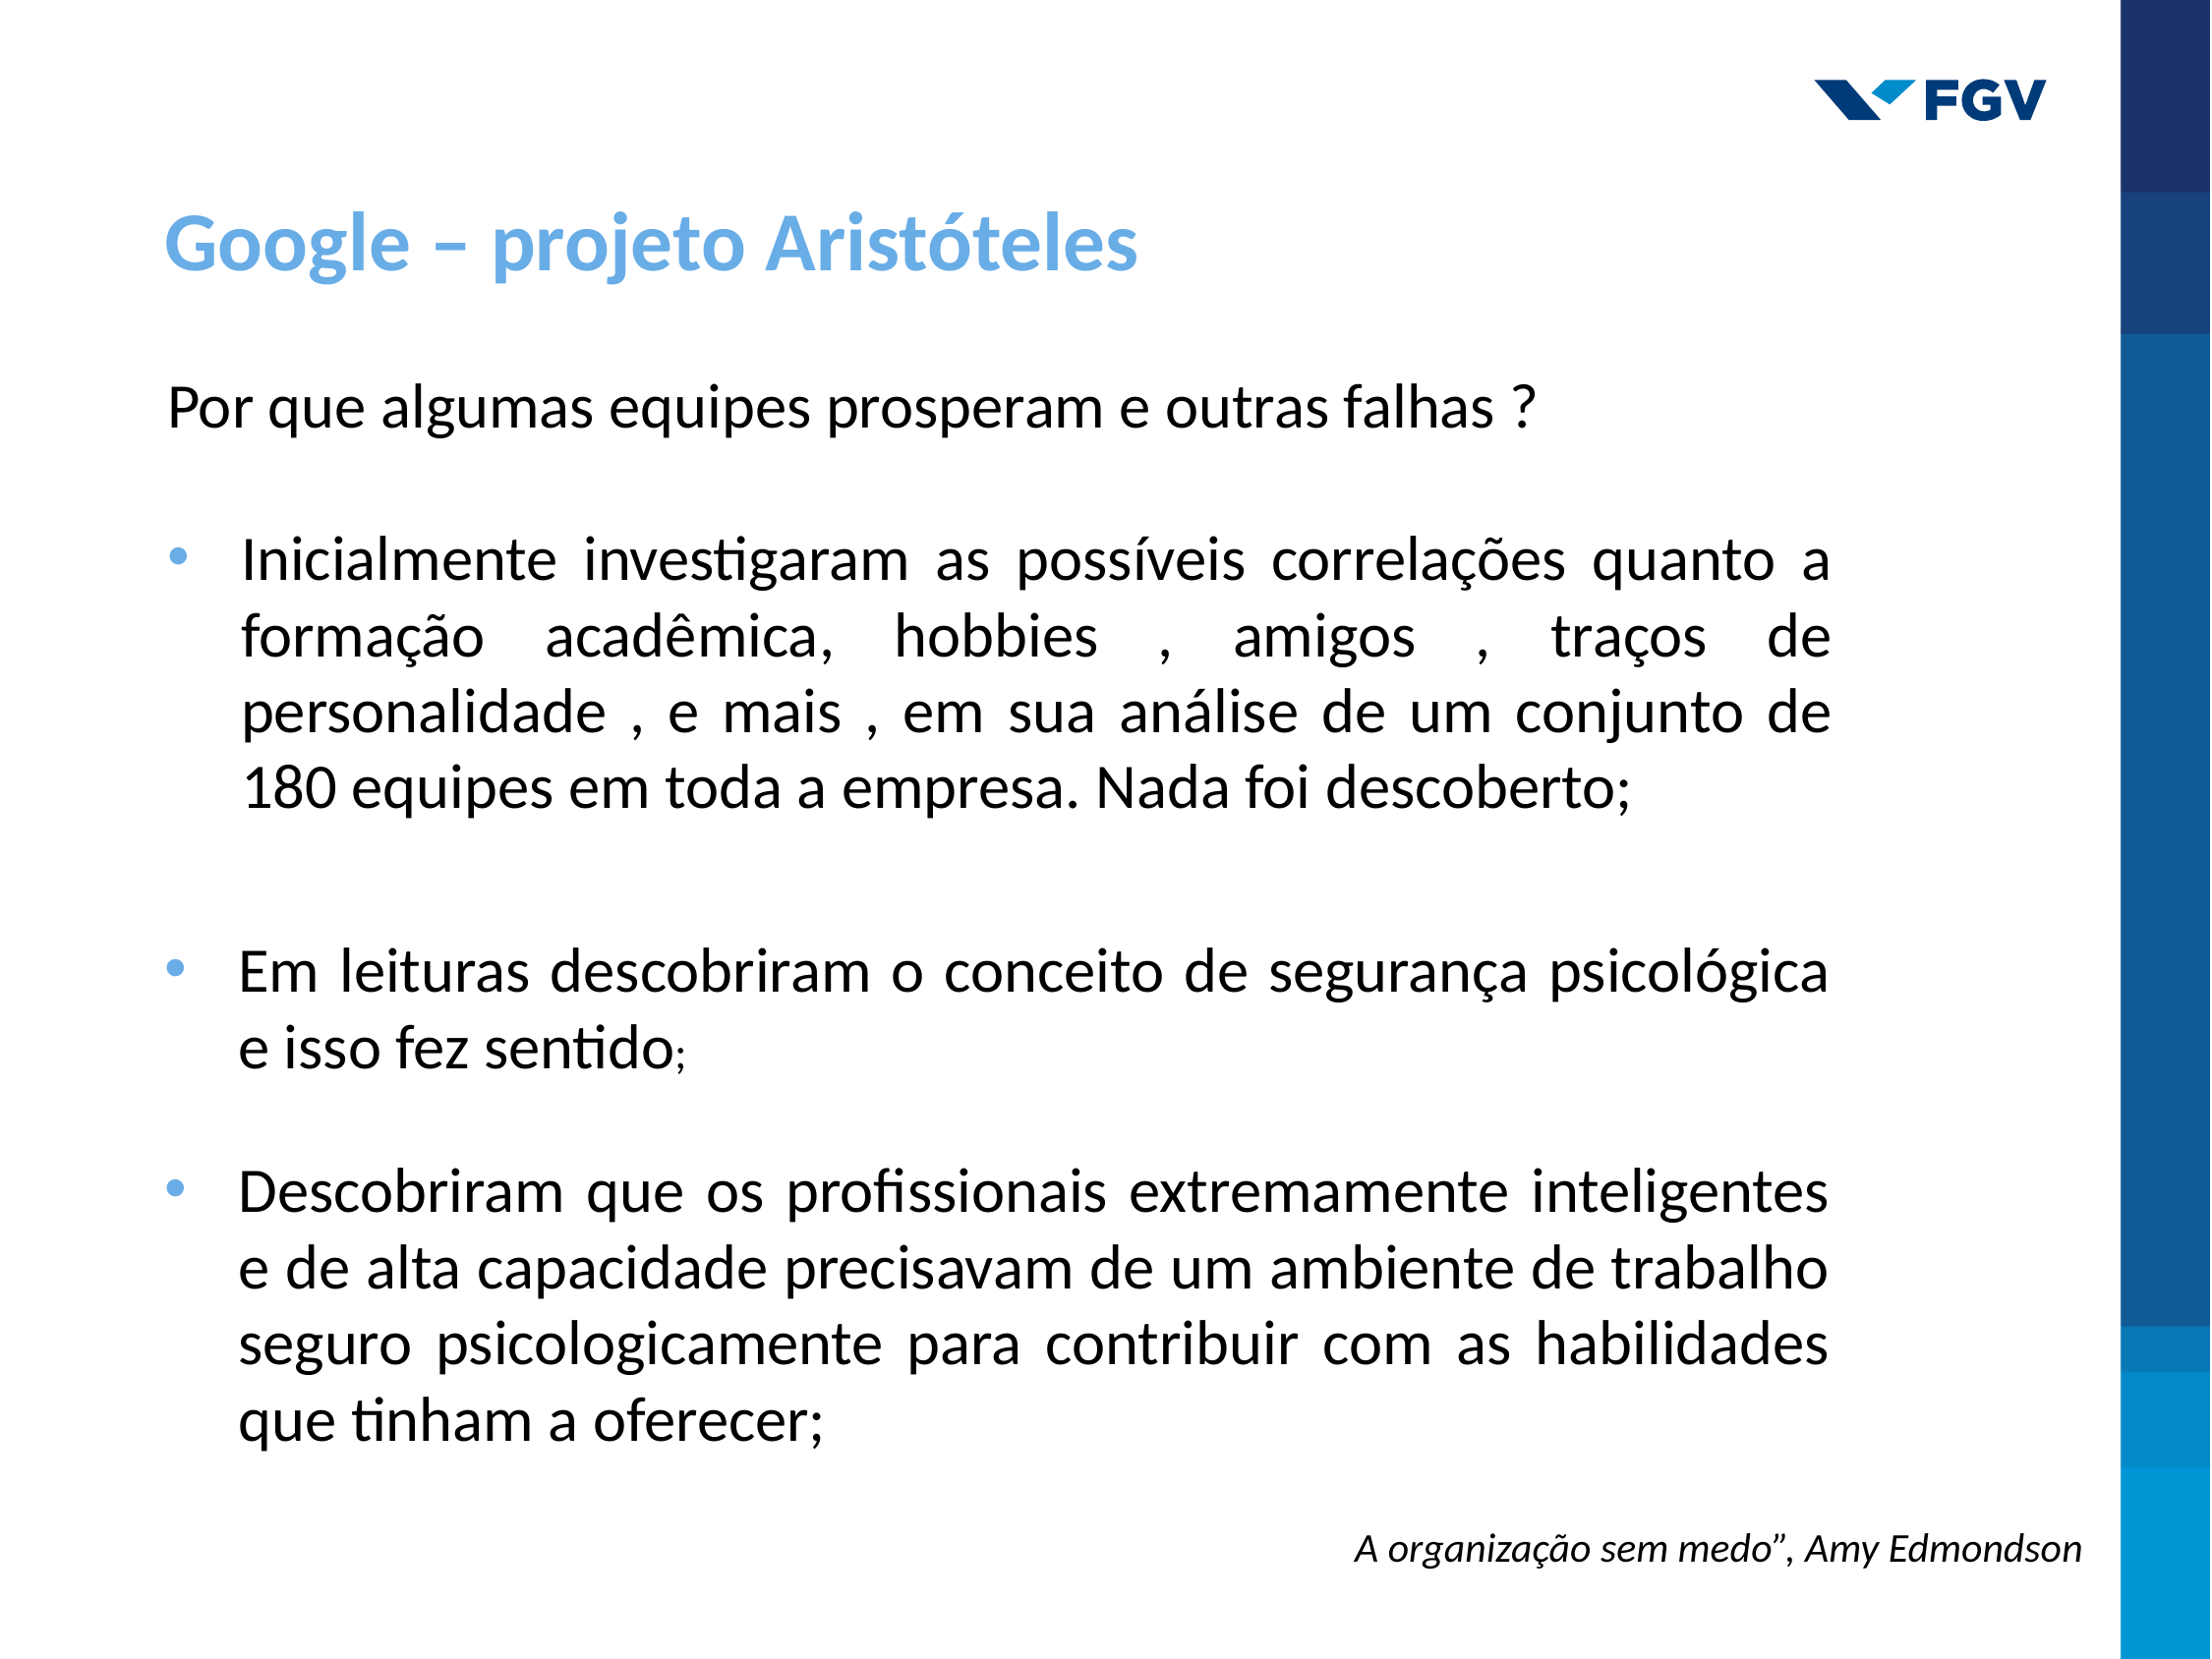

Google – projeto Aristóteles
Por que algumas equipes prosperam e outras falhas ?

Inicialmente investigaram as possíveis correlações quanto a formação acadêmica, hobbies , amigos , traços de personalidade , e mais , em sua análise de um conjunto de 180 equipes em toda a empresa. Nada foi descoberto;
Em leituras descobriram o conceito de segurança psicológica e isso fez sentido;
Descobriram que os profissionais extremamente inteligentes e de alta capacidade precisavam de um ambiente de trabalho seguro psicologicamente para contribuir com as habilidades que tinham a oferecer;
A organização sem medo”, Amy Edmondson